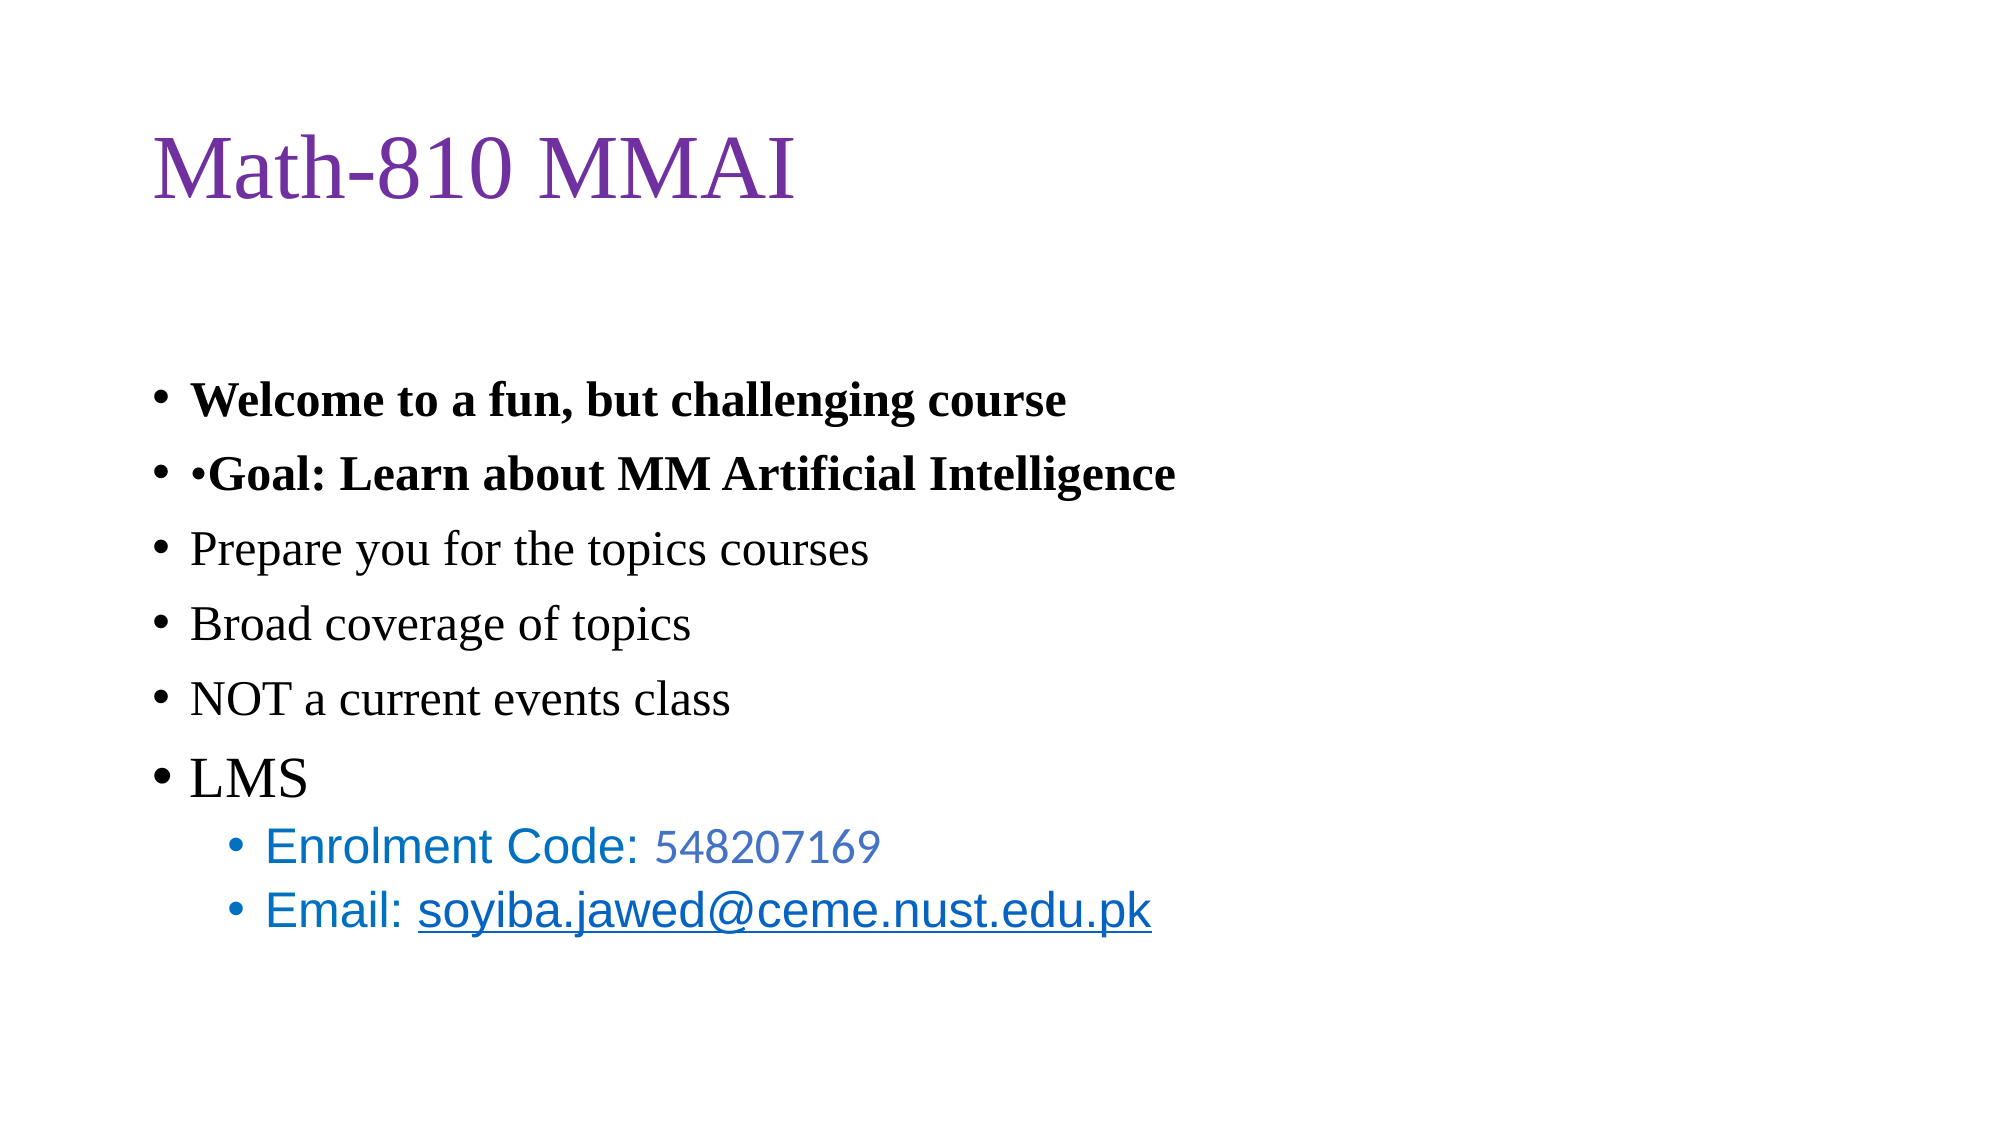

# Math-810 MMAI

Welcome to a fun, but challenging course
•Goal: Learn about MM Artificial Intelligence
Prepare you for the topics courses
Broad coverage of topics
NOT a current events class
LMS
Enrolment Code: 548207169
Email: soyiba.jawed@ceme.nust.edu.pk